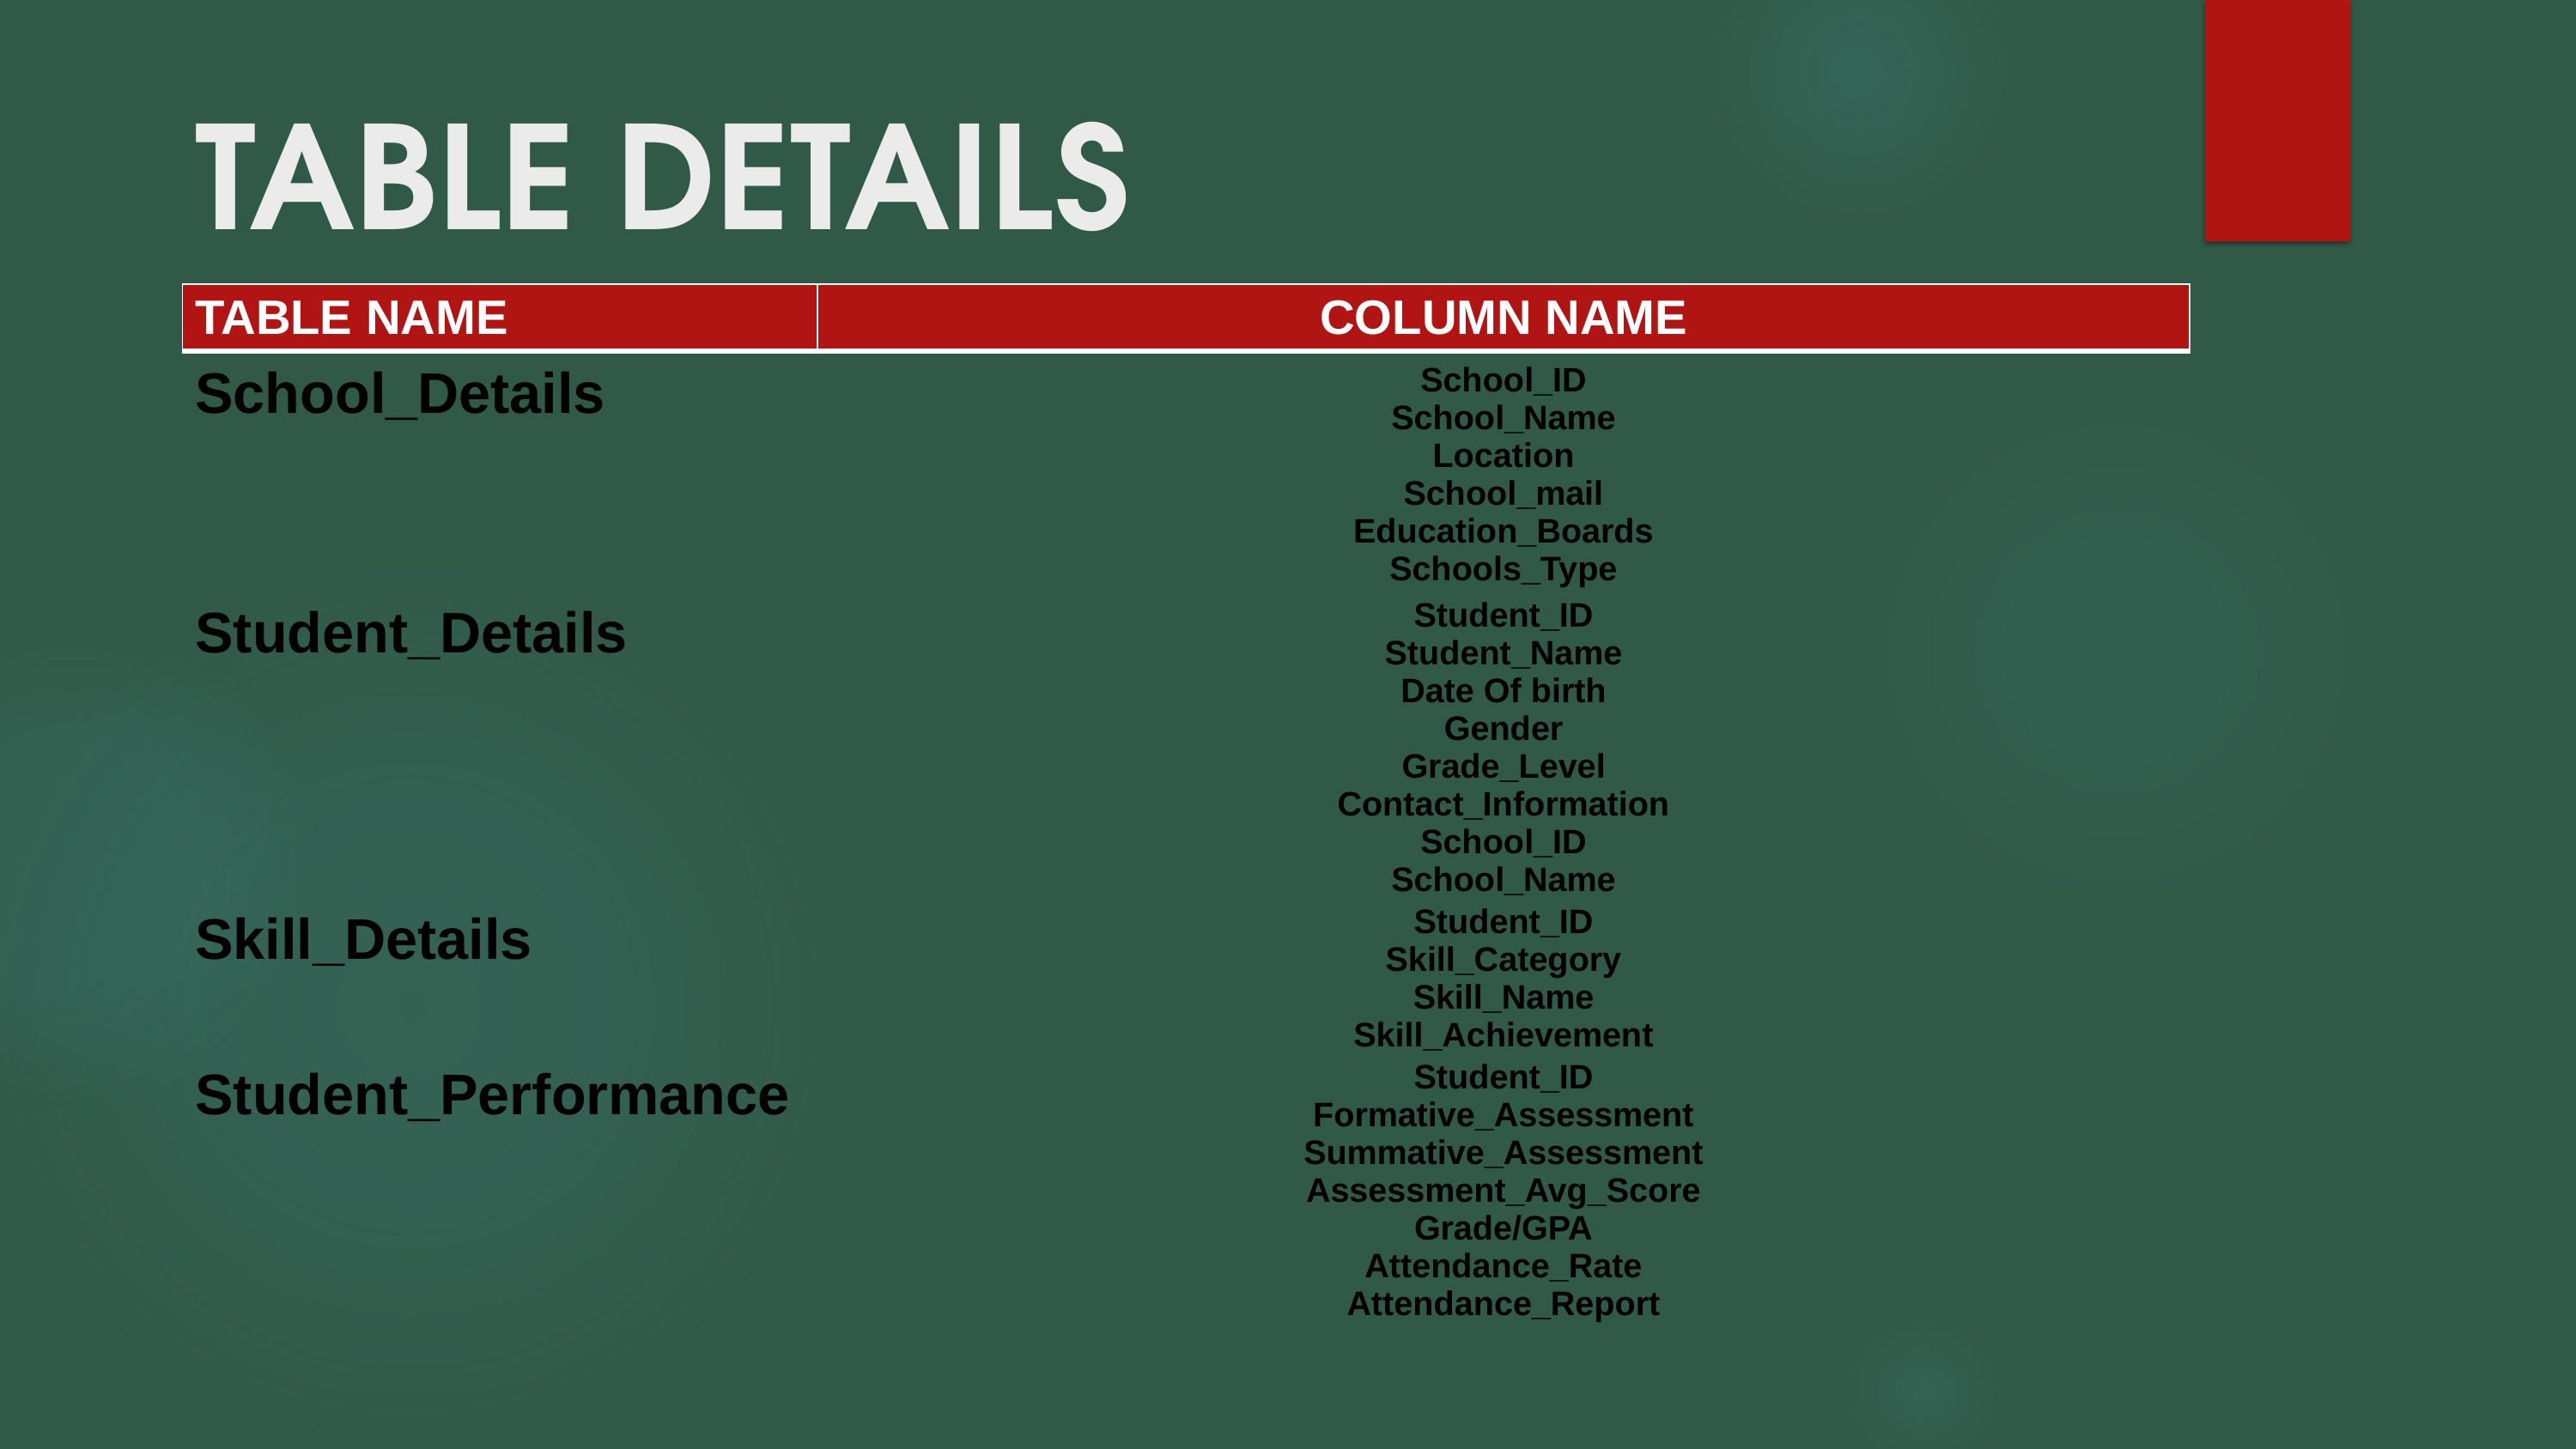

# TABLE DETAILS
| TABLE NAME | COLUMN NAME |
| --- | --- |
| School\_Details | School\_ID School\_Name Location School\_mail Education\_Boards Schools\_Type |
| --- | --- |
| Student\_Details | Student\_ID Student\_Name Date Of birth Gender Grade\_Level Contact\_Information School\_ID School\_Name |
| Skill\_Details | Student\_ID Skill\_Category Skill\_Name Skill\_Achievement |
| Student\_Performance | Student\_ID Formative\_Assessment Summative\_Assessment Assessment\_Avg\_Score Grade/GPA Attendance\_Rate Attendance\_Report |